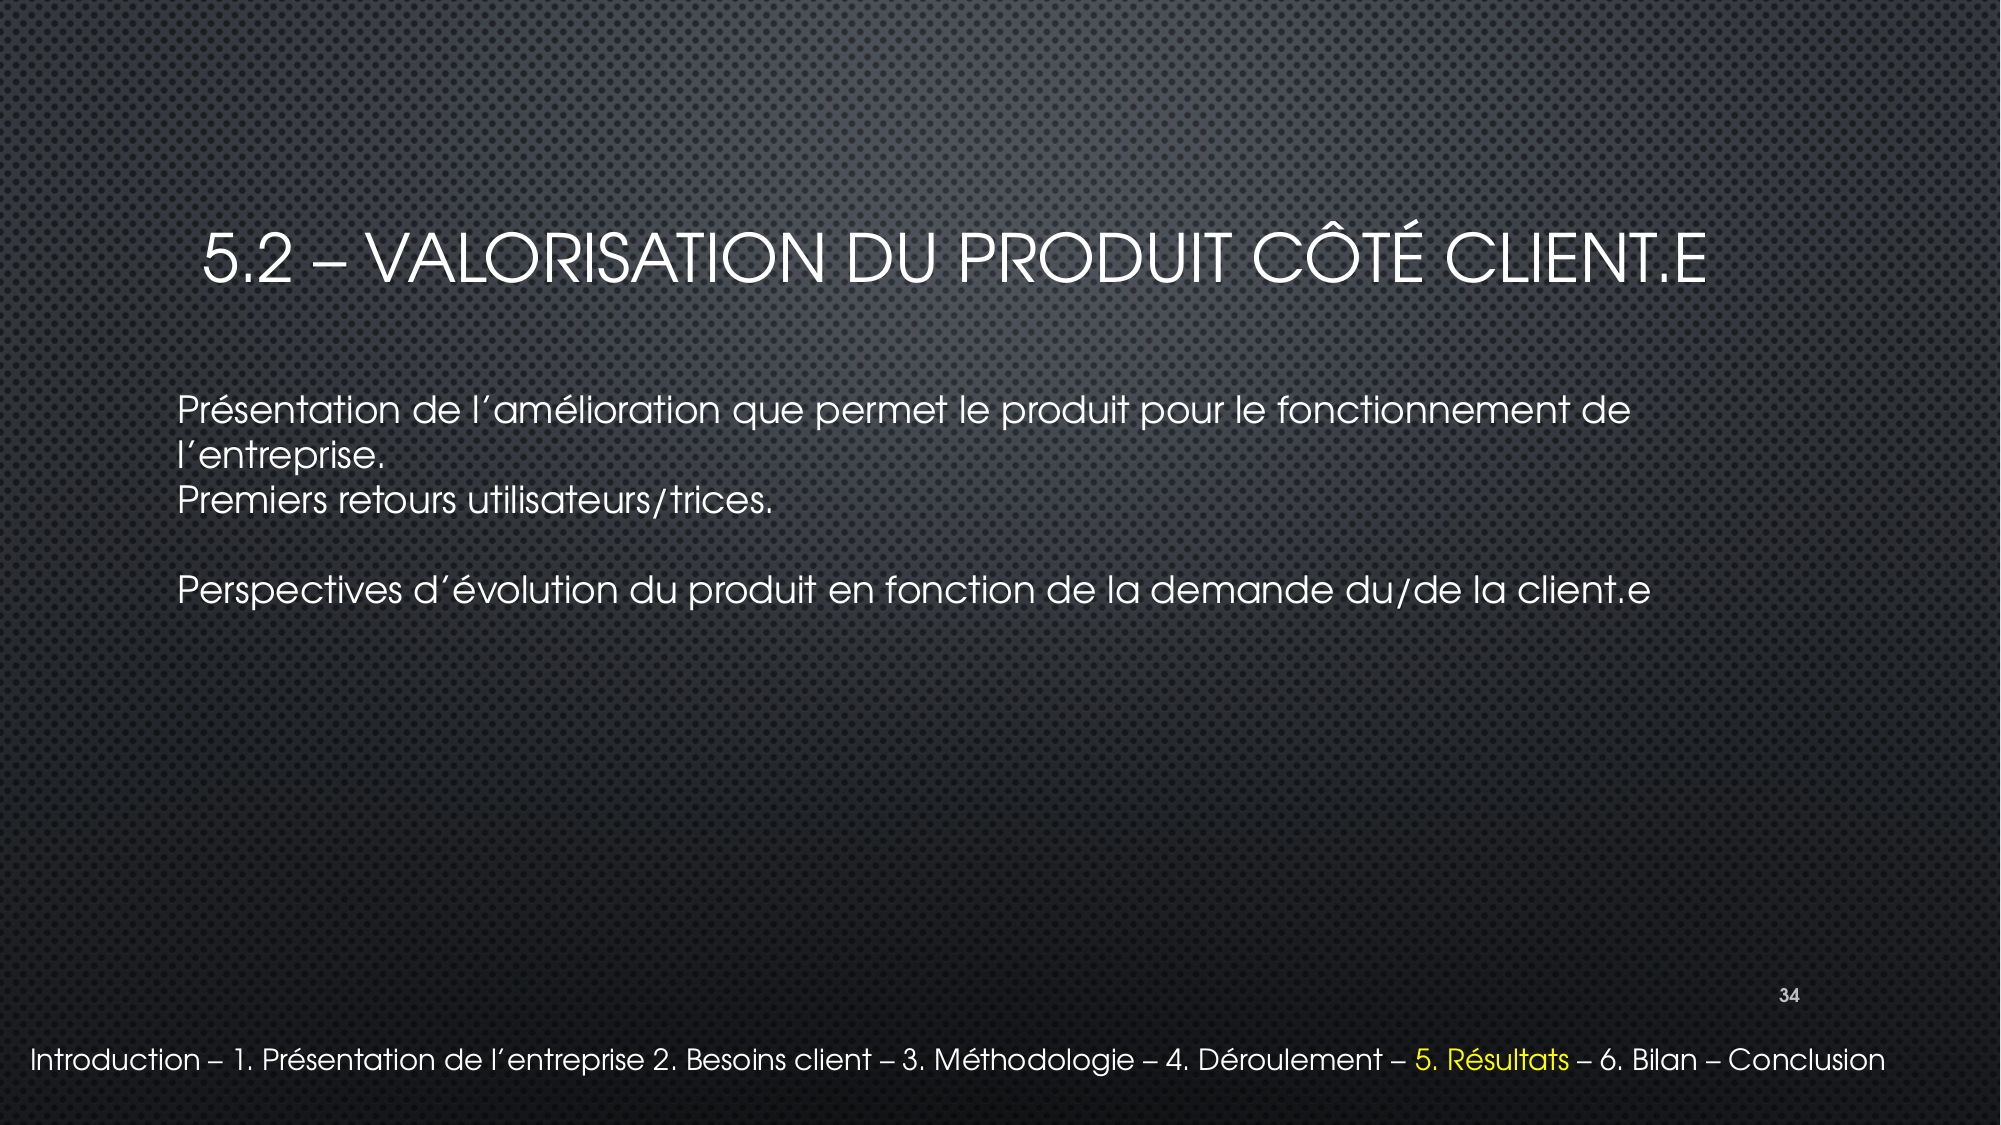

# 5.2 – Valorisation du produit côté client.e
Présentation de l’amélioration que permet le produit pour le fonctionnement de l’entreprise.
Premiers retours utilisateurs/trices.

Perspectives d’évolution du produit en fonction de la demande du/de la client.e

34
Introduction – 1. Présentation de l’entreprise 2. Besoins client – 3. Méthodologie – 4. Déroulement – 5. Résultats – 6. Bilan – Conclusion